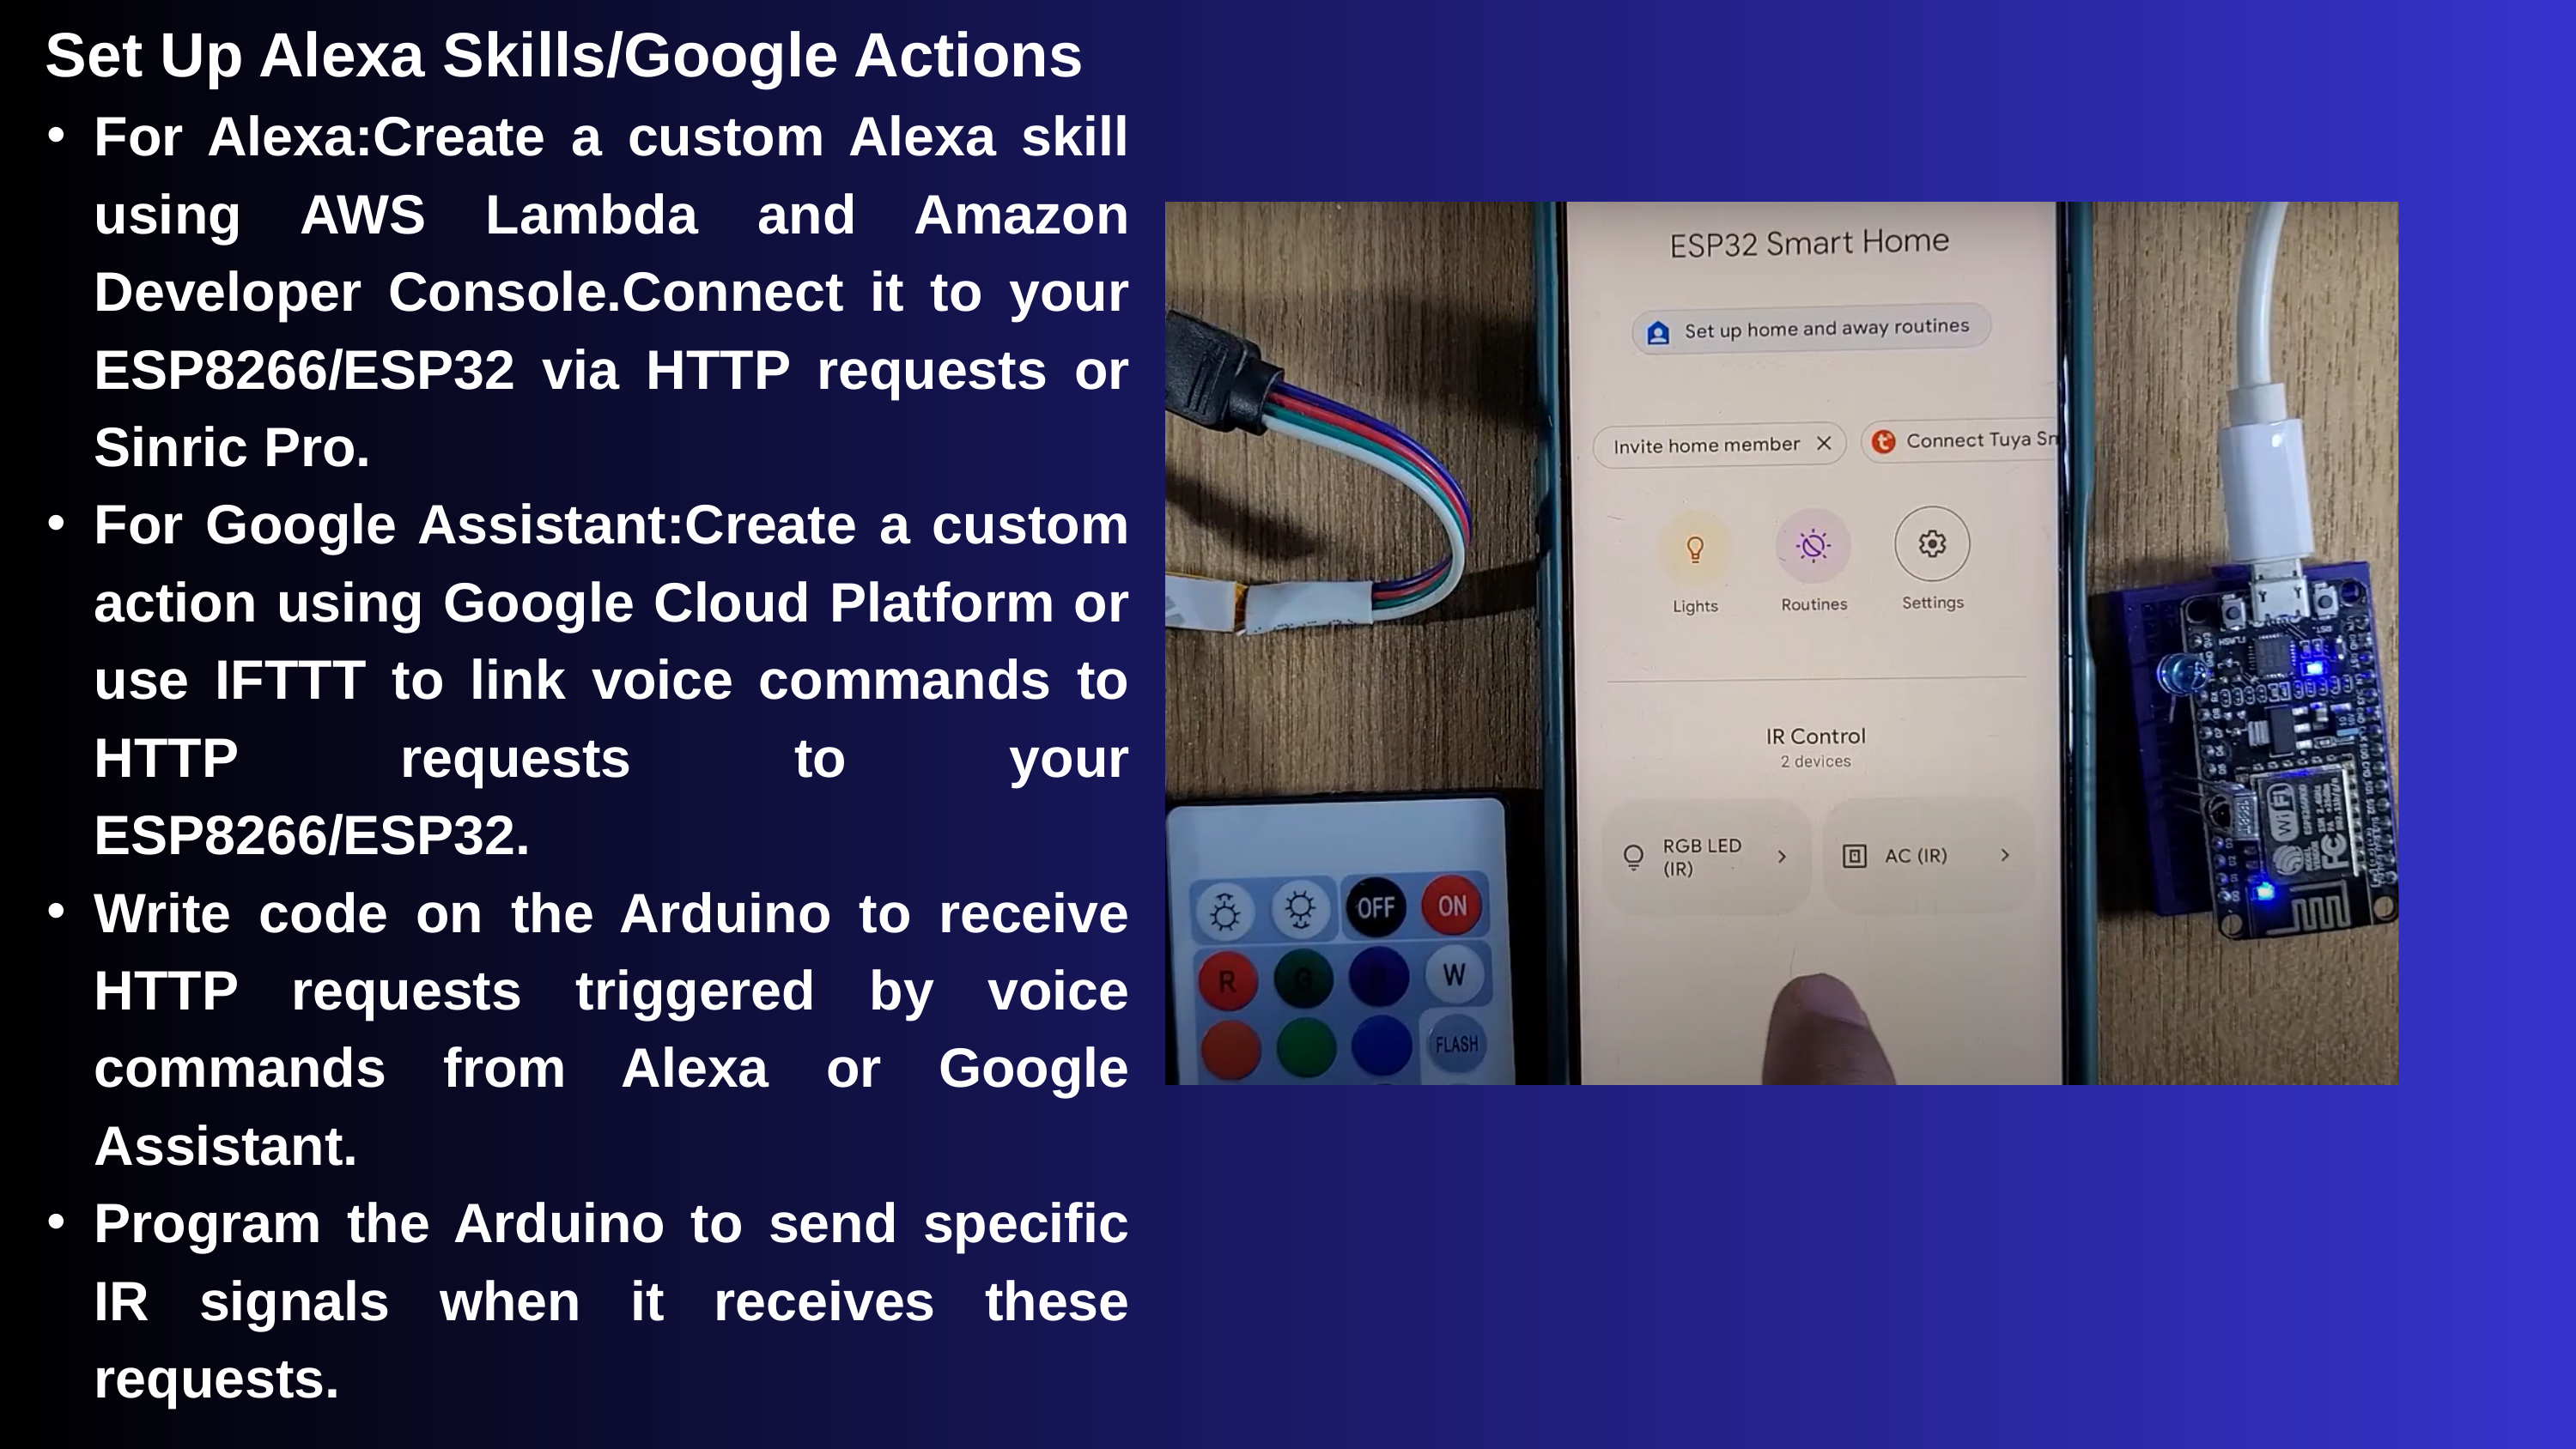

Set Up Alexa Skills/Google Actions
For Alexa:Create a custom Alexa skill using AWS Lambda and Amazon Developer Console.Connect it to your ESP8266/ESP32 via HTTP requests or Sinric Pro.
For Google Assistant:Create a custom action using Google Cloud Platform or use IFTTT to link voice commands to HTTP requests to your ESP8266/ESP32.
Write code on the Arduino to receive HTTP requests triggered by voice commands from Alexa or Google Assistant.
Program the Arduino to send specific IR signals when it receives these requests.